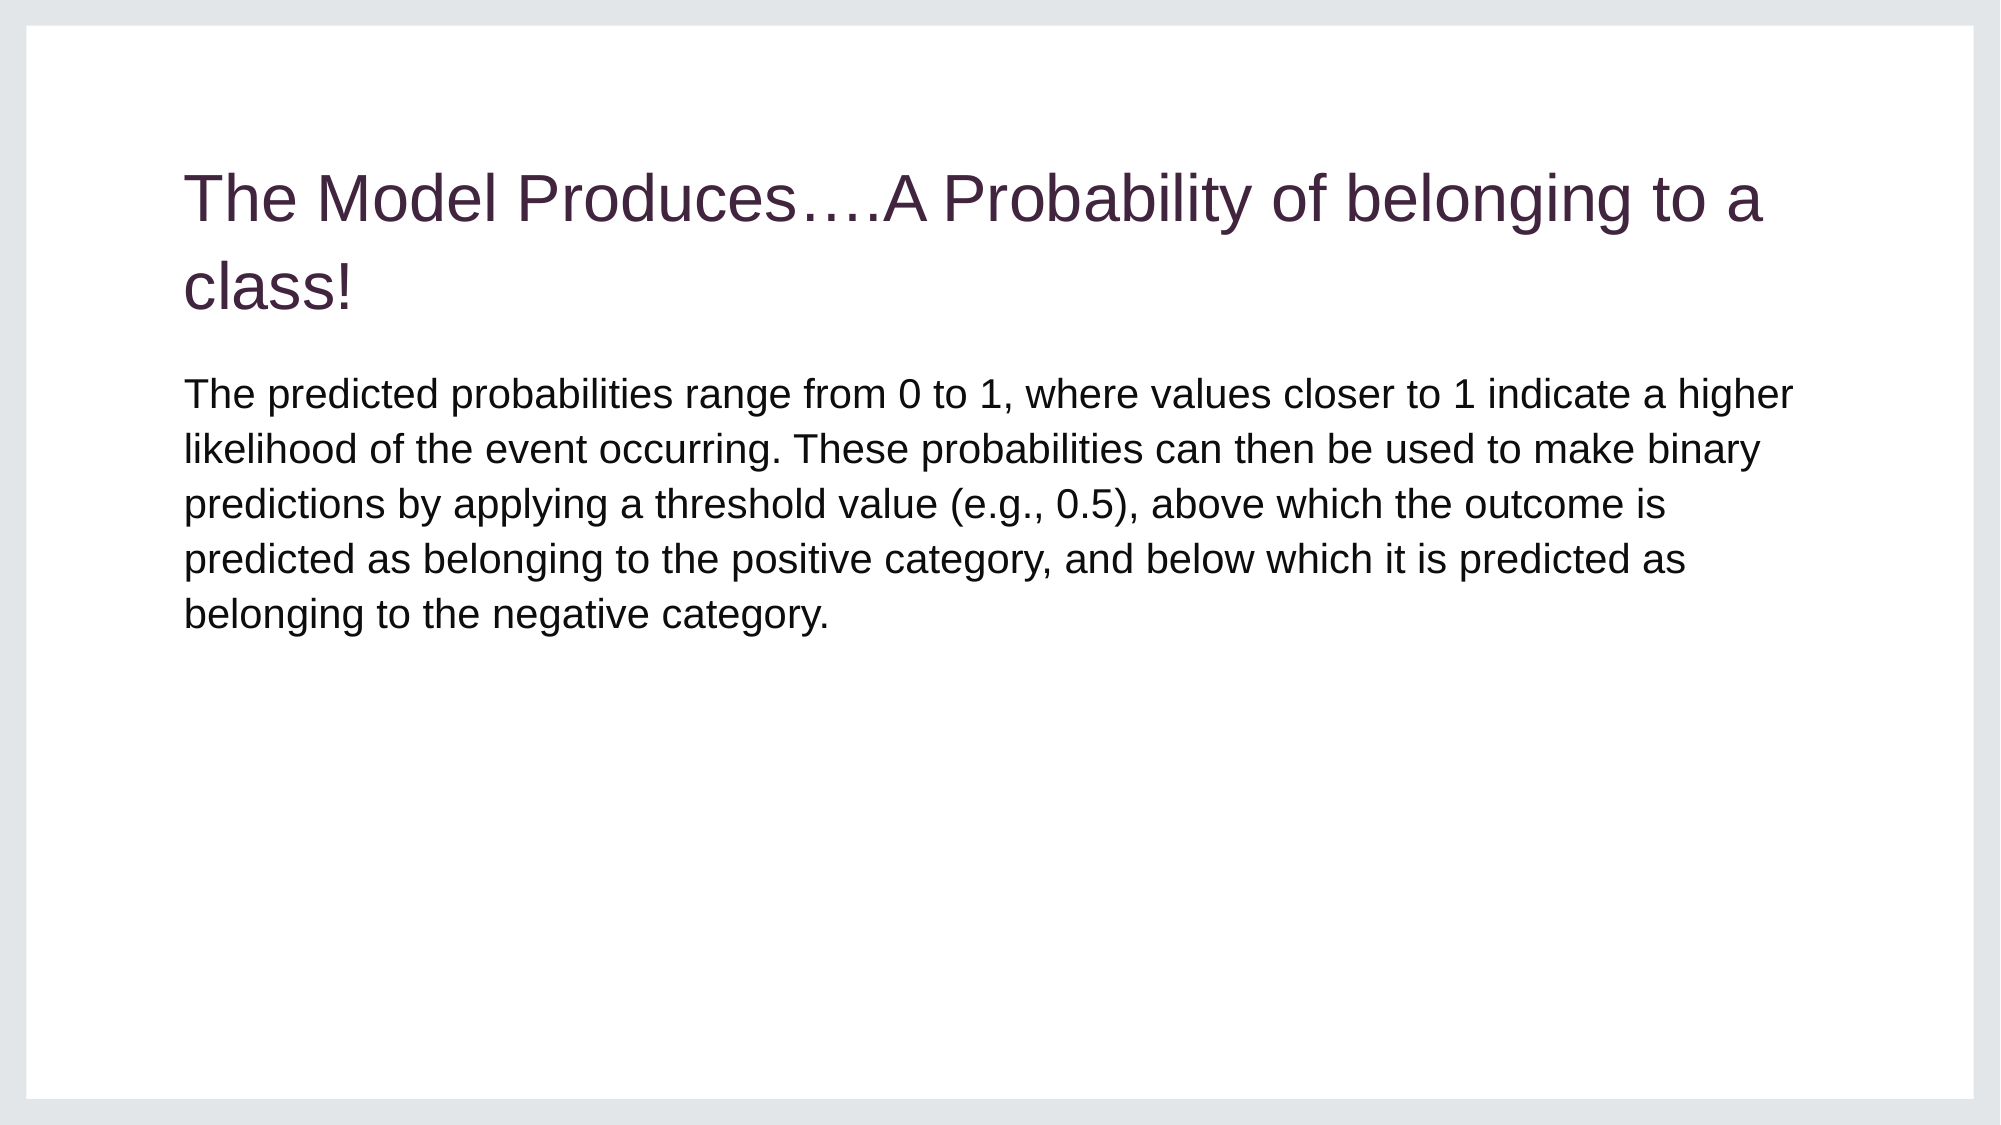

# The Model Produces….A Probability of belonging to a class!
The predicted probabilities range from 0 to 1, where values closer to 1 indicate a higher likelihood of the event occurring. These probabilities can then be used to make binary predictions by applying a threshold value (e.g., 0.5), above which the outcome is predicted as belonging to the positive category, and below which it is predicted as belonging to the negative category.